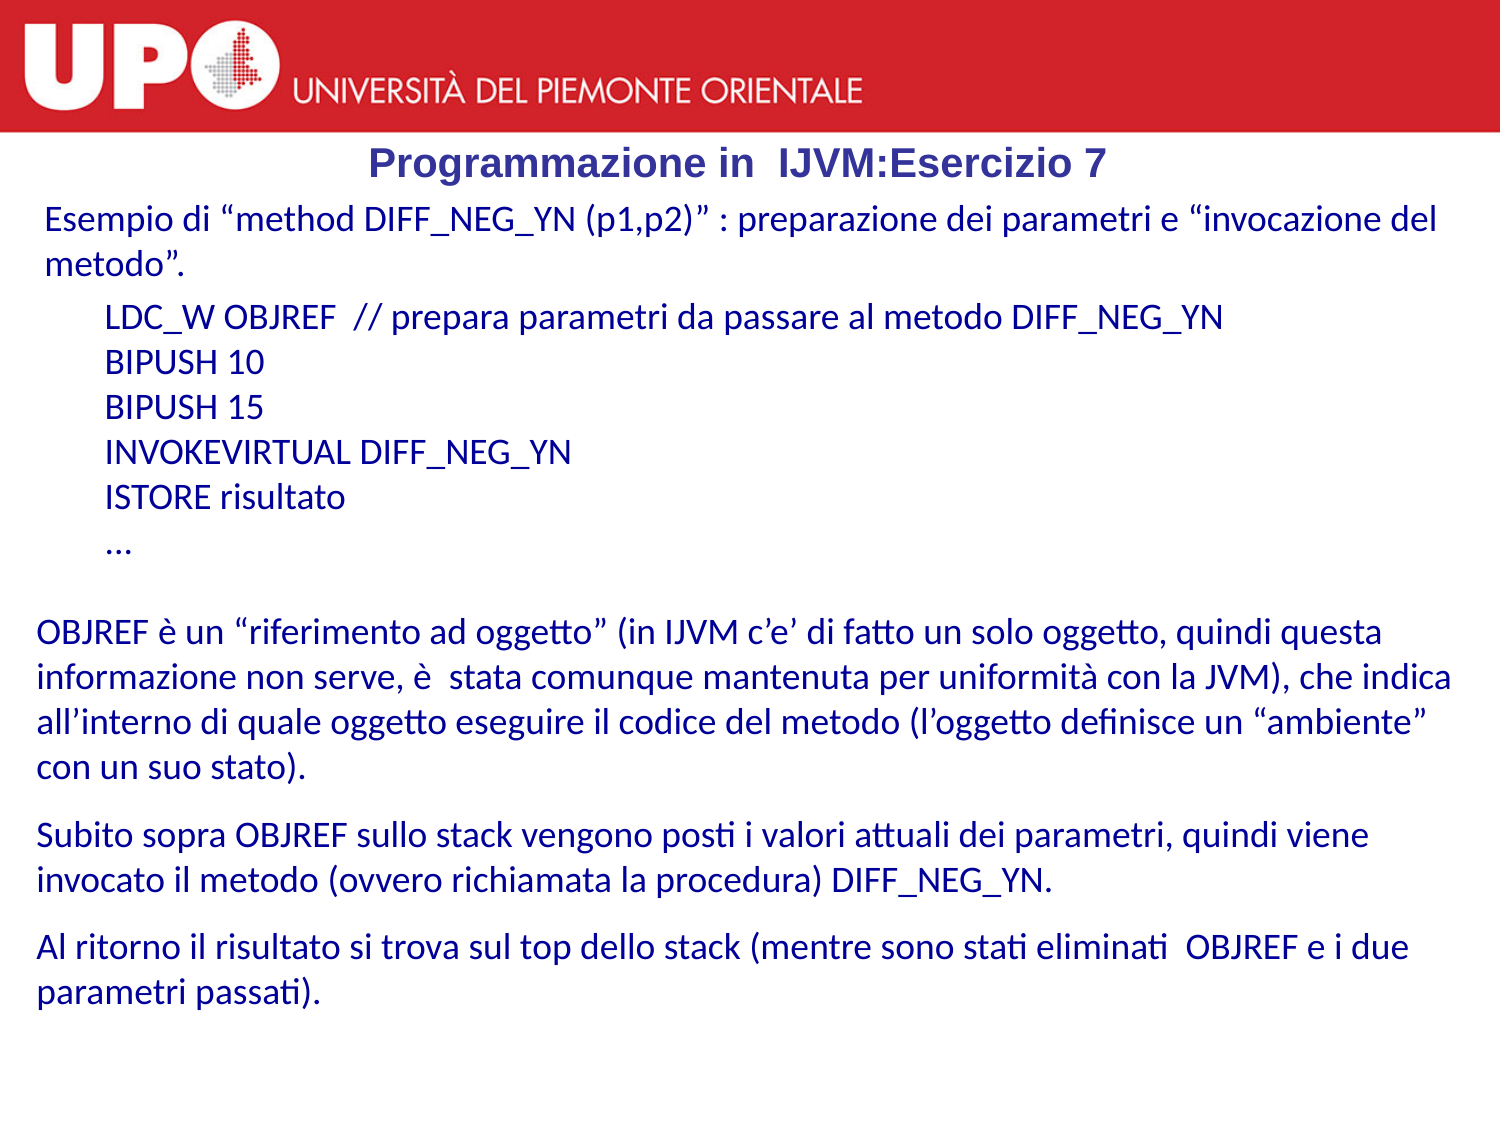

Programmazione in  IJVM:Esercizio 7
Esempio di “method DIFF_NEG_YN (p1,p2)” : preparazione dei parametri e “invocazione del metodo”.
        LDC_W OBJREF  // prepara parametri da passare al metodo DIFF_NEG_YN
        BIPUSH 10
        BIPUSH 15
        INVOKEVIRTUAL DIFF_NEG_YN
        ISTORE risultato
        ...

OBJREF è un “riferimento ad oggetto” (in IJVM c’e’ di fatto un solo oggetto, quindi questa informazione non serve, è  stata comunque mantenuta per uniformità con la JVM), che indica all’interno di quale oggetto eseguire il codice del metodo (l’oggetto definisce un “ambiente” con un suo stato).

Subito sopra OBJREF sullo stack vengono posti i valori attuali dei parametri, quindi viene invocato il metodo (ovvero richiamata la procedura) DIFF_NEG_YN.

Al ritorno il risultato si trova sul top dello stack (mentre sono stati eliminati  OBJREF e i due parametri passati).